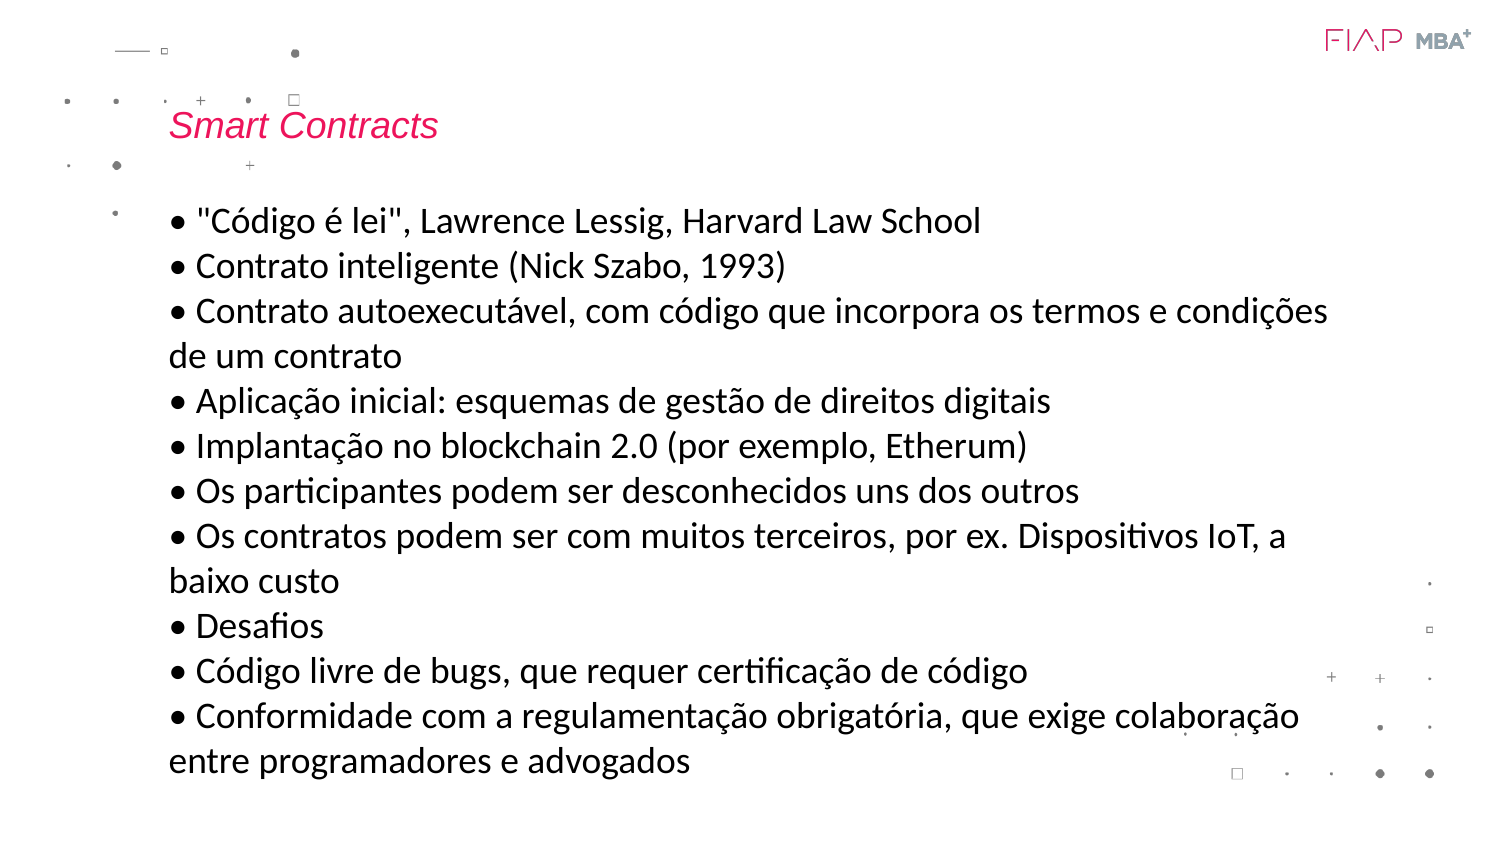

Smart Contracts
• "Código é lei", Lawrence Lessig, Harvard Law School
• Contrato inteligente (Nick Szabo, 1993)
• Contrato autoexecutável, com código que incorpora os termos e condições de um contrato
• Aplicação inicial: esquemas de gestão de direitos digitais
• Implantação no blockchain 2.0 (por exemplo, Etherum)
• Os participantes podem ser desconhecidos uns dos outros
• Os contratos podem ser com muitos terceiros, por ex. Dispositivos IoT, a baixo custo
• Desafios
• Código livre de bugs, que requer certificação de código
• Conformidade com a regulamentação obrigatória, que exige colaboração entre programadores e advogados